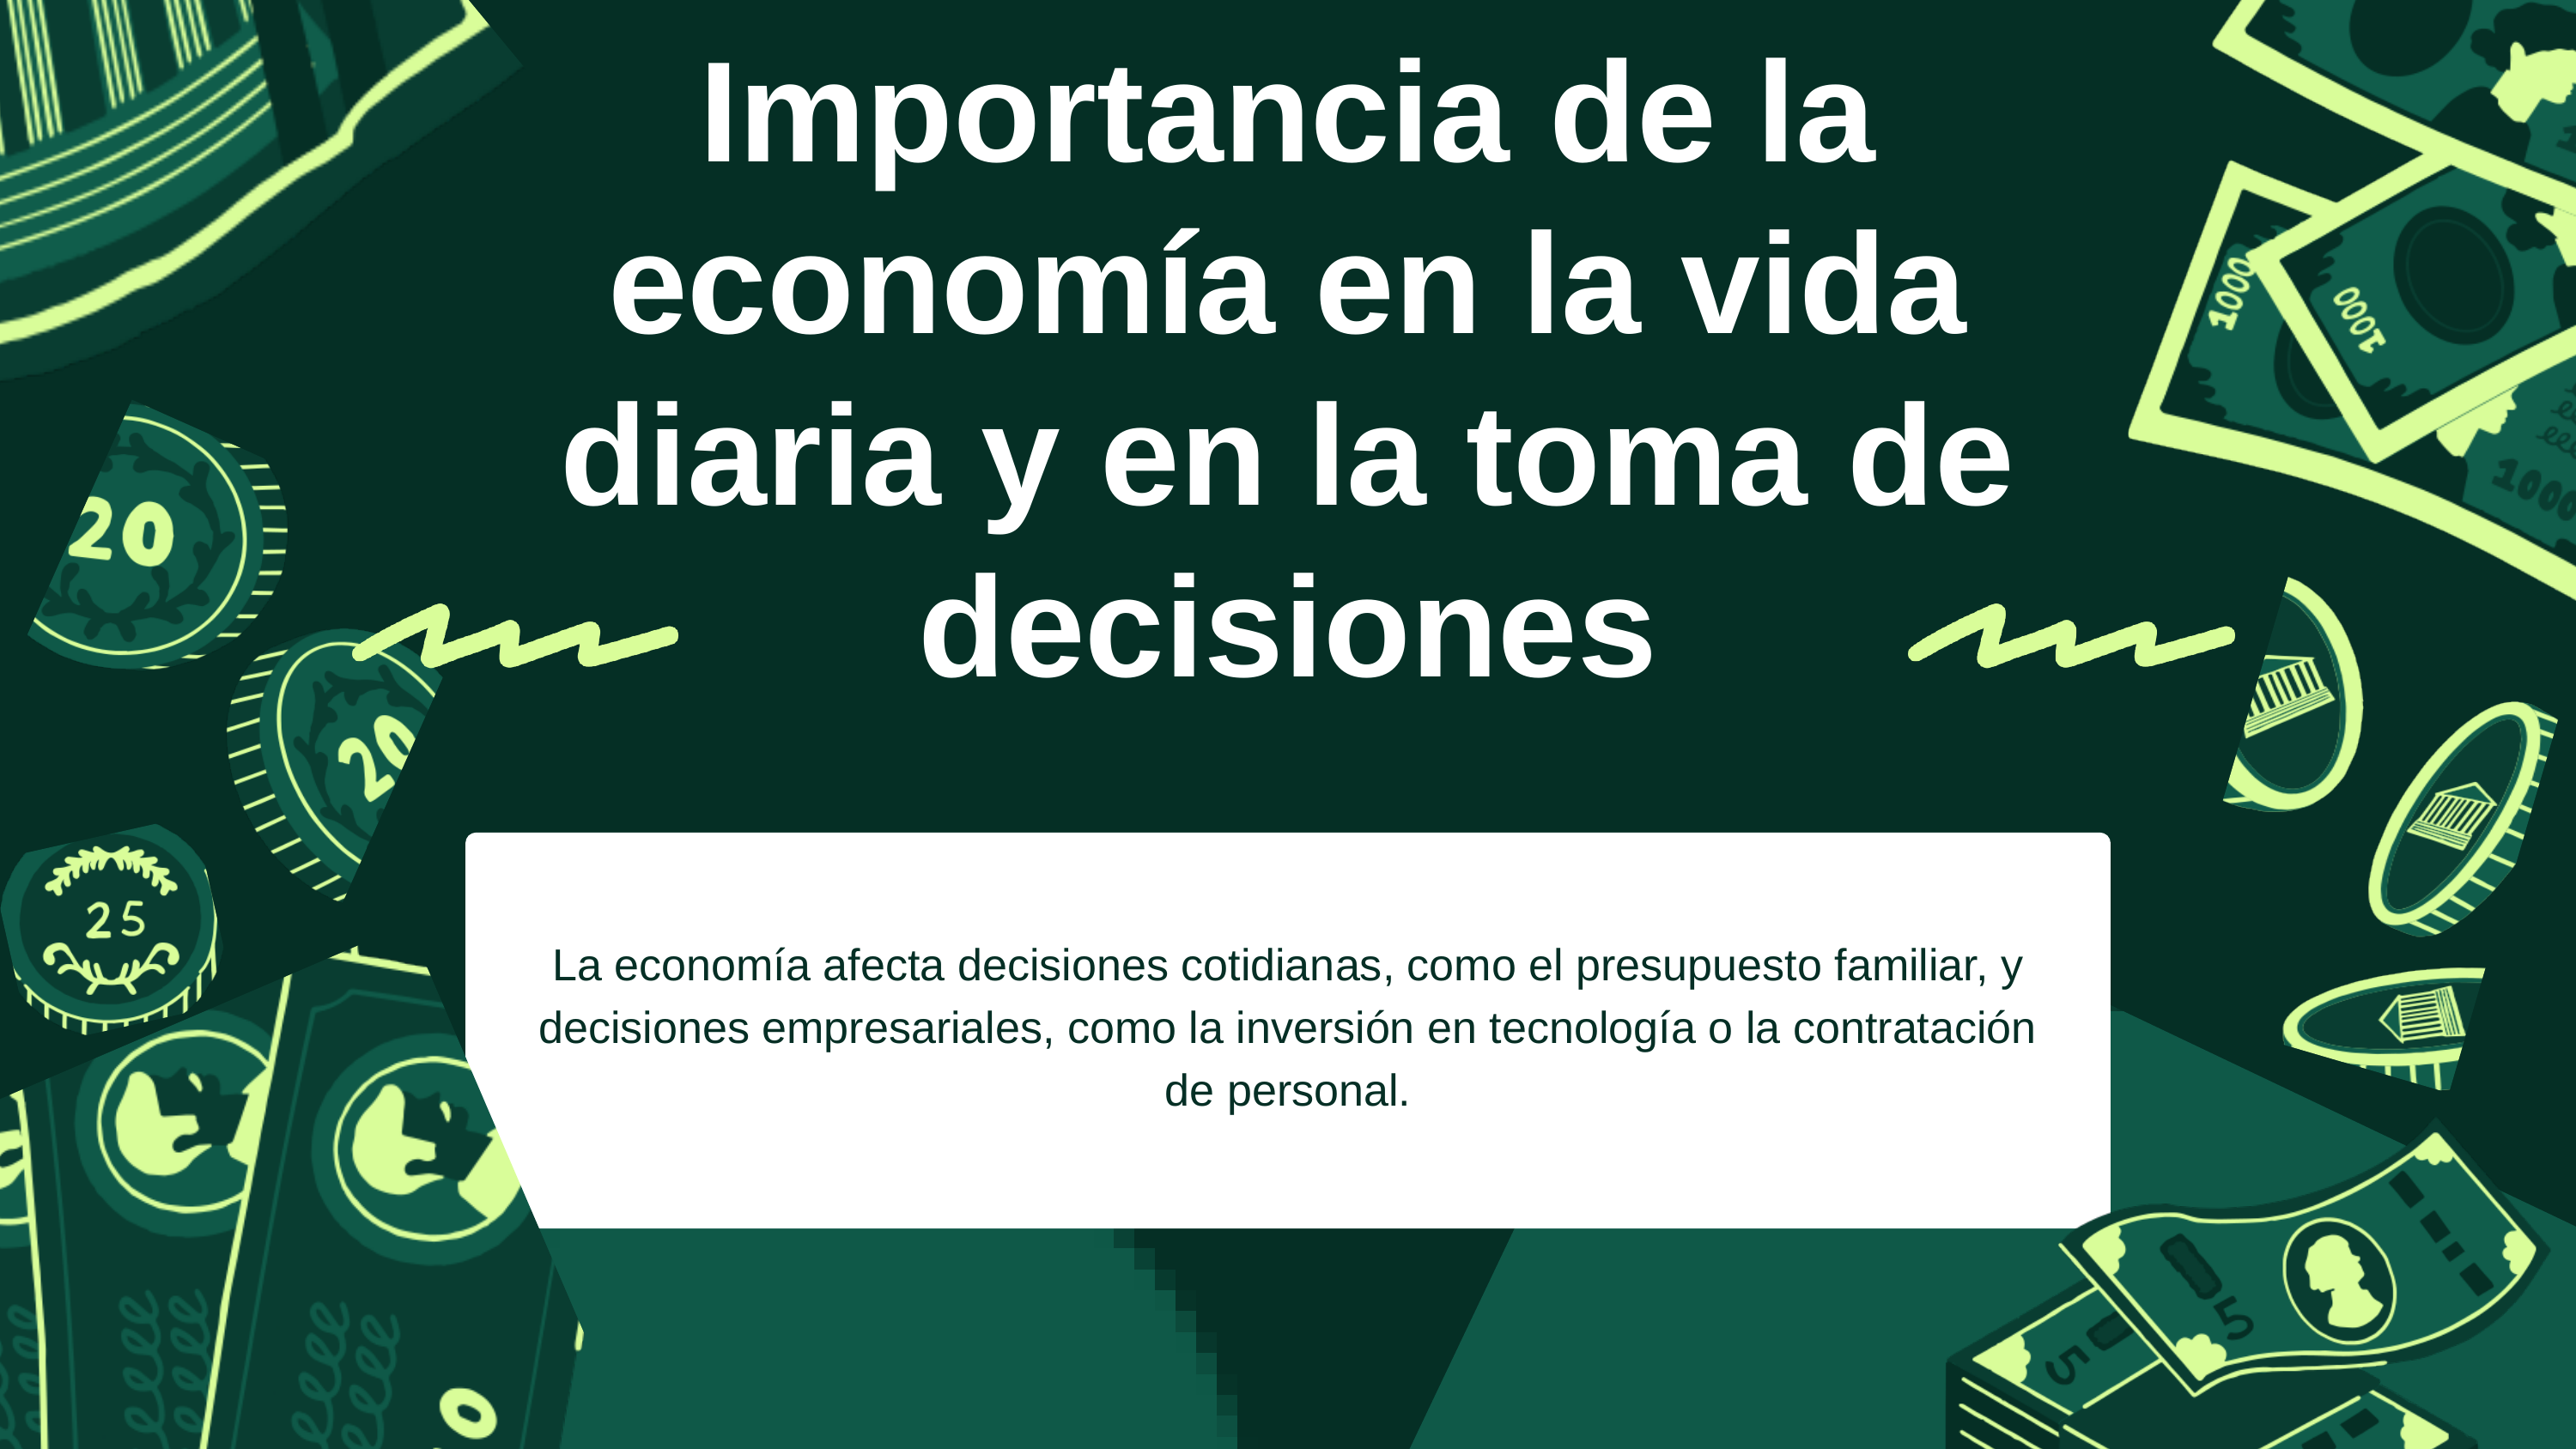

Importancia de la economía en la vida diaria y en la toma de decisiones

La economía afecta decisiones cotidianas, como el presupuesto familiar, y decisiones empresariales, como la inversión en tecnología o la contratación de personal.